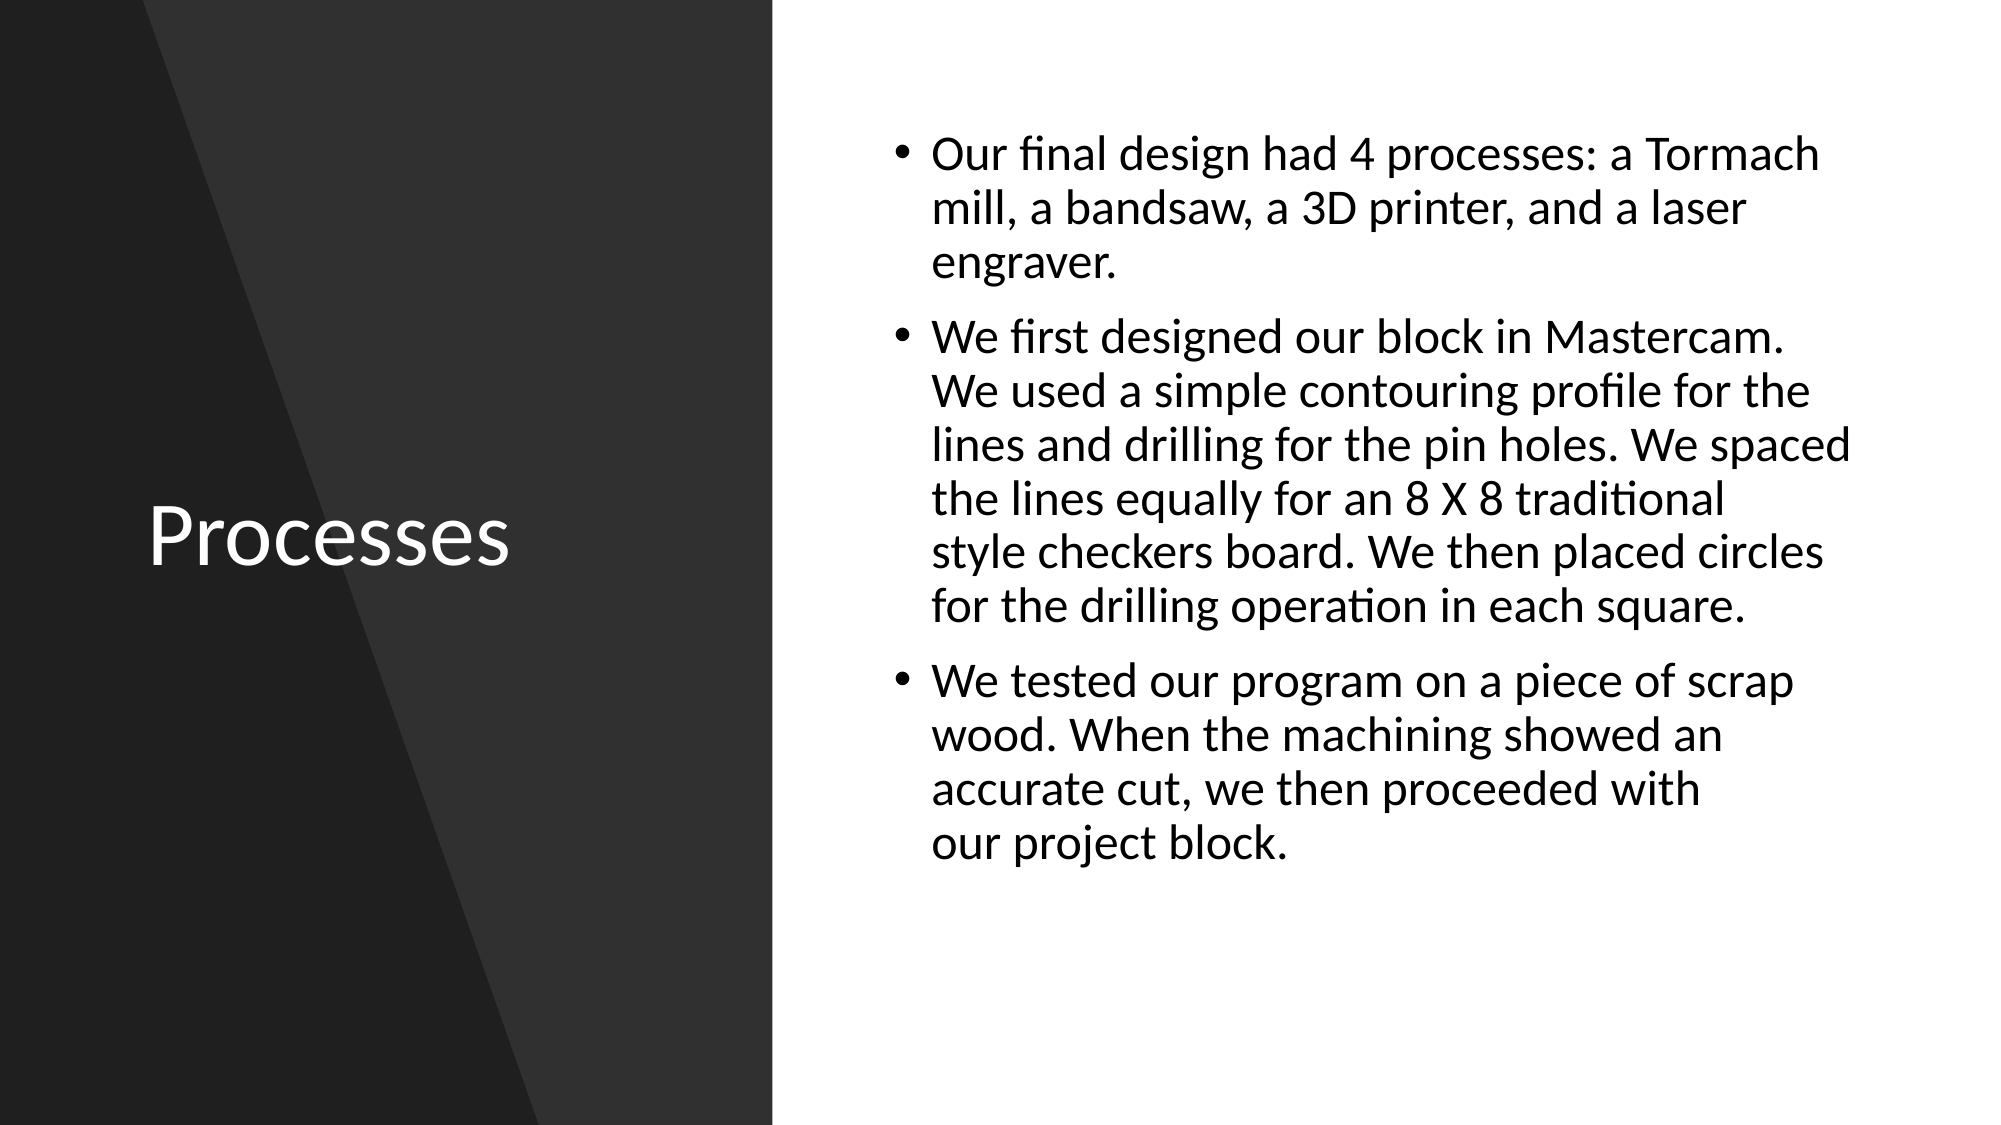

# Processes
Our final design had 4 processes: a Tormach mill, a bandsaw, a 3D printer, and a laser engraver.
We first designed our block in Mastercam. We used a simple contouring profile for the lines and drilling for the pin holes. We spaced the lines equally for an 8 X 8 traditional style checkers board. We then placed circles for the drilling operation in each square.
We tested our program on a piece of scrap wood. When the machining showed an accurate cut, we then proceeded with our project block.